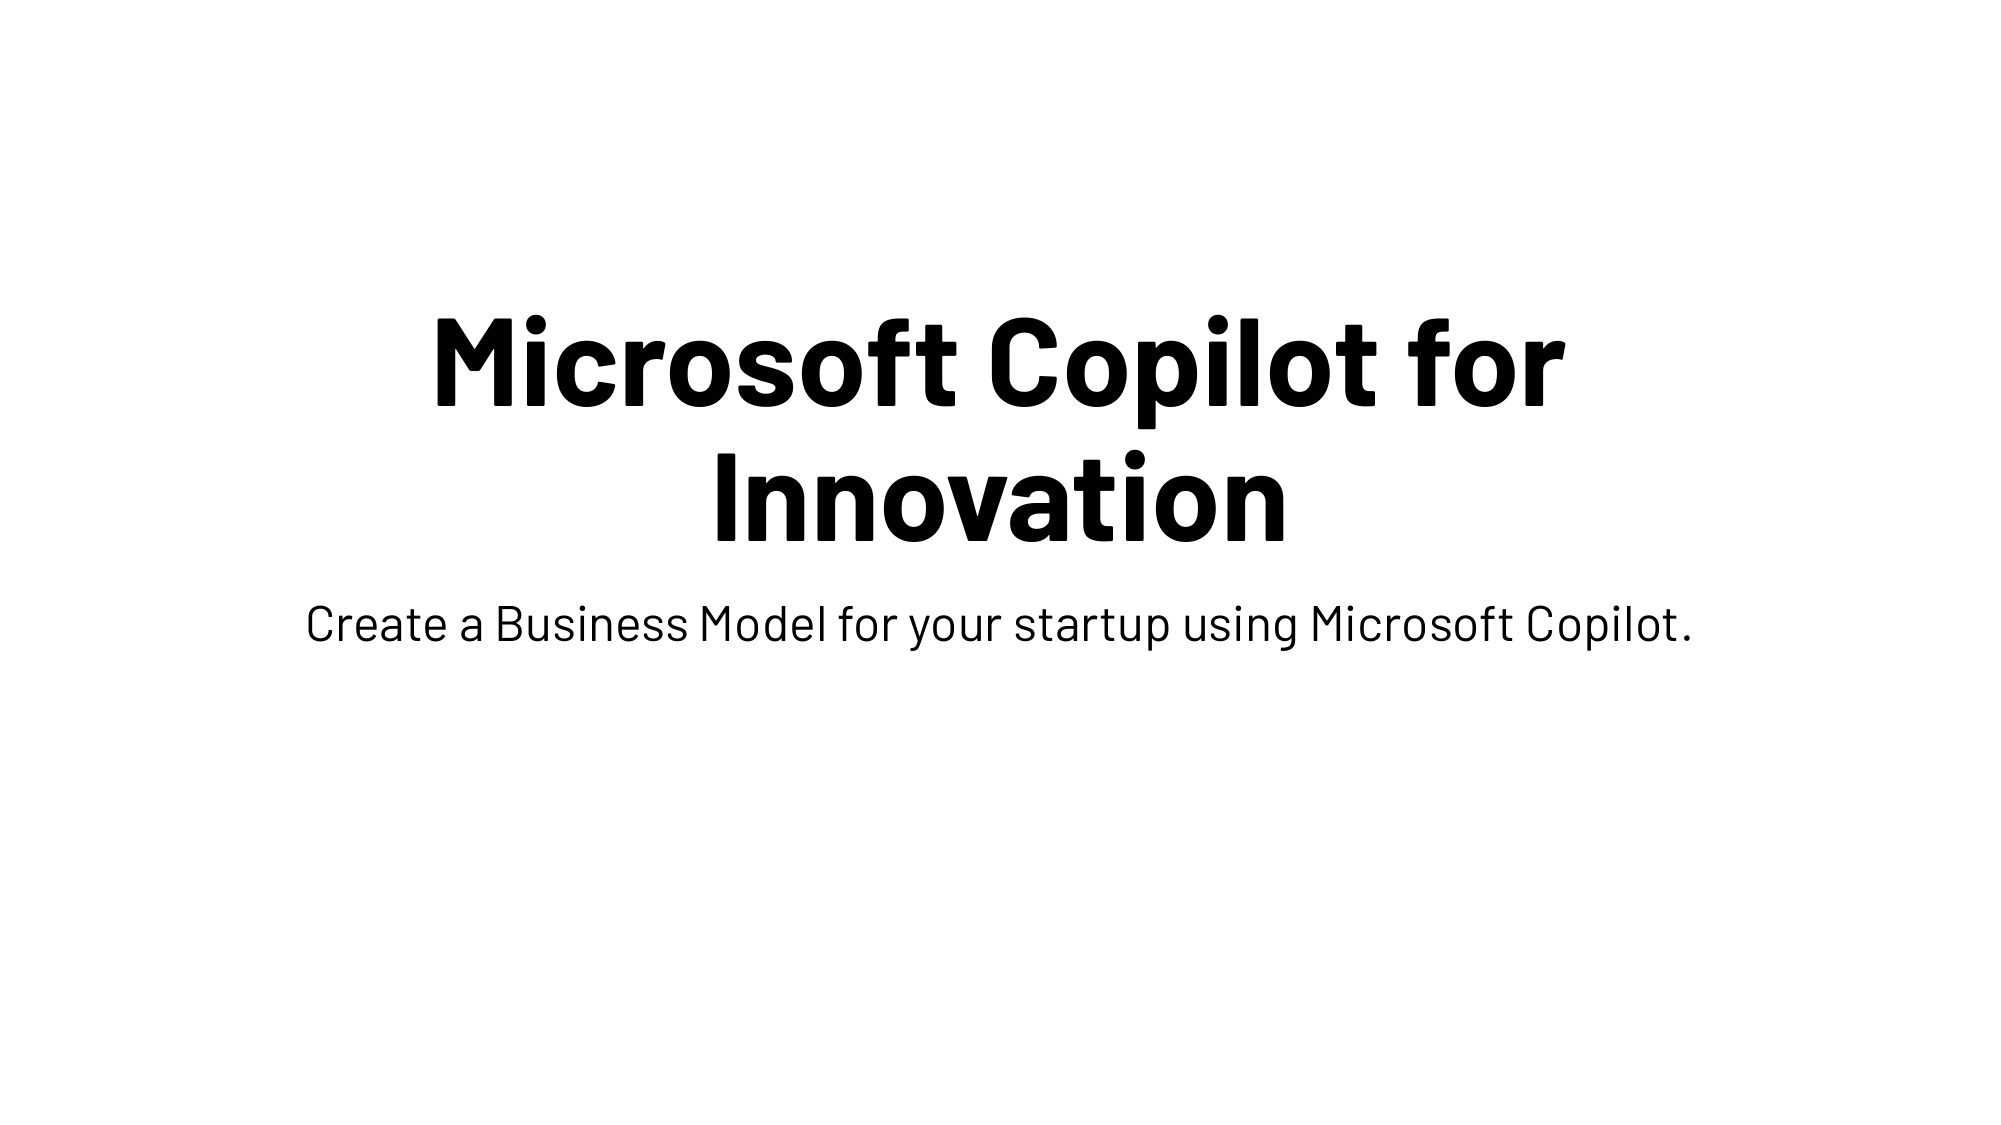

# Microsoft Copilot for Innovation
Create a Business Model for your startup using Microsoft Copilot.